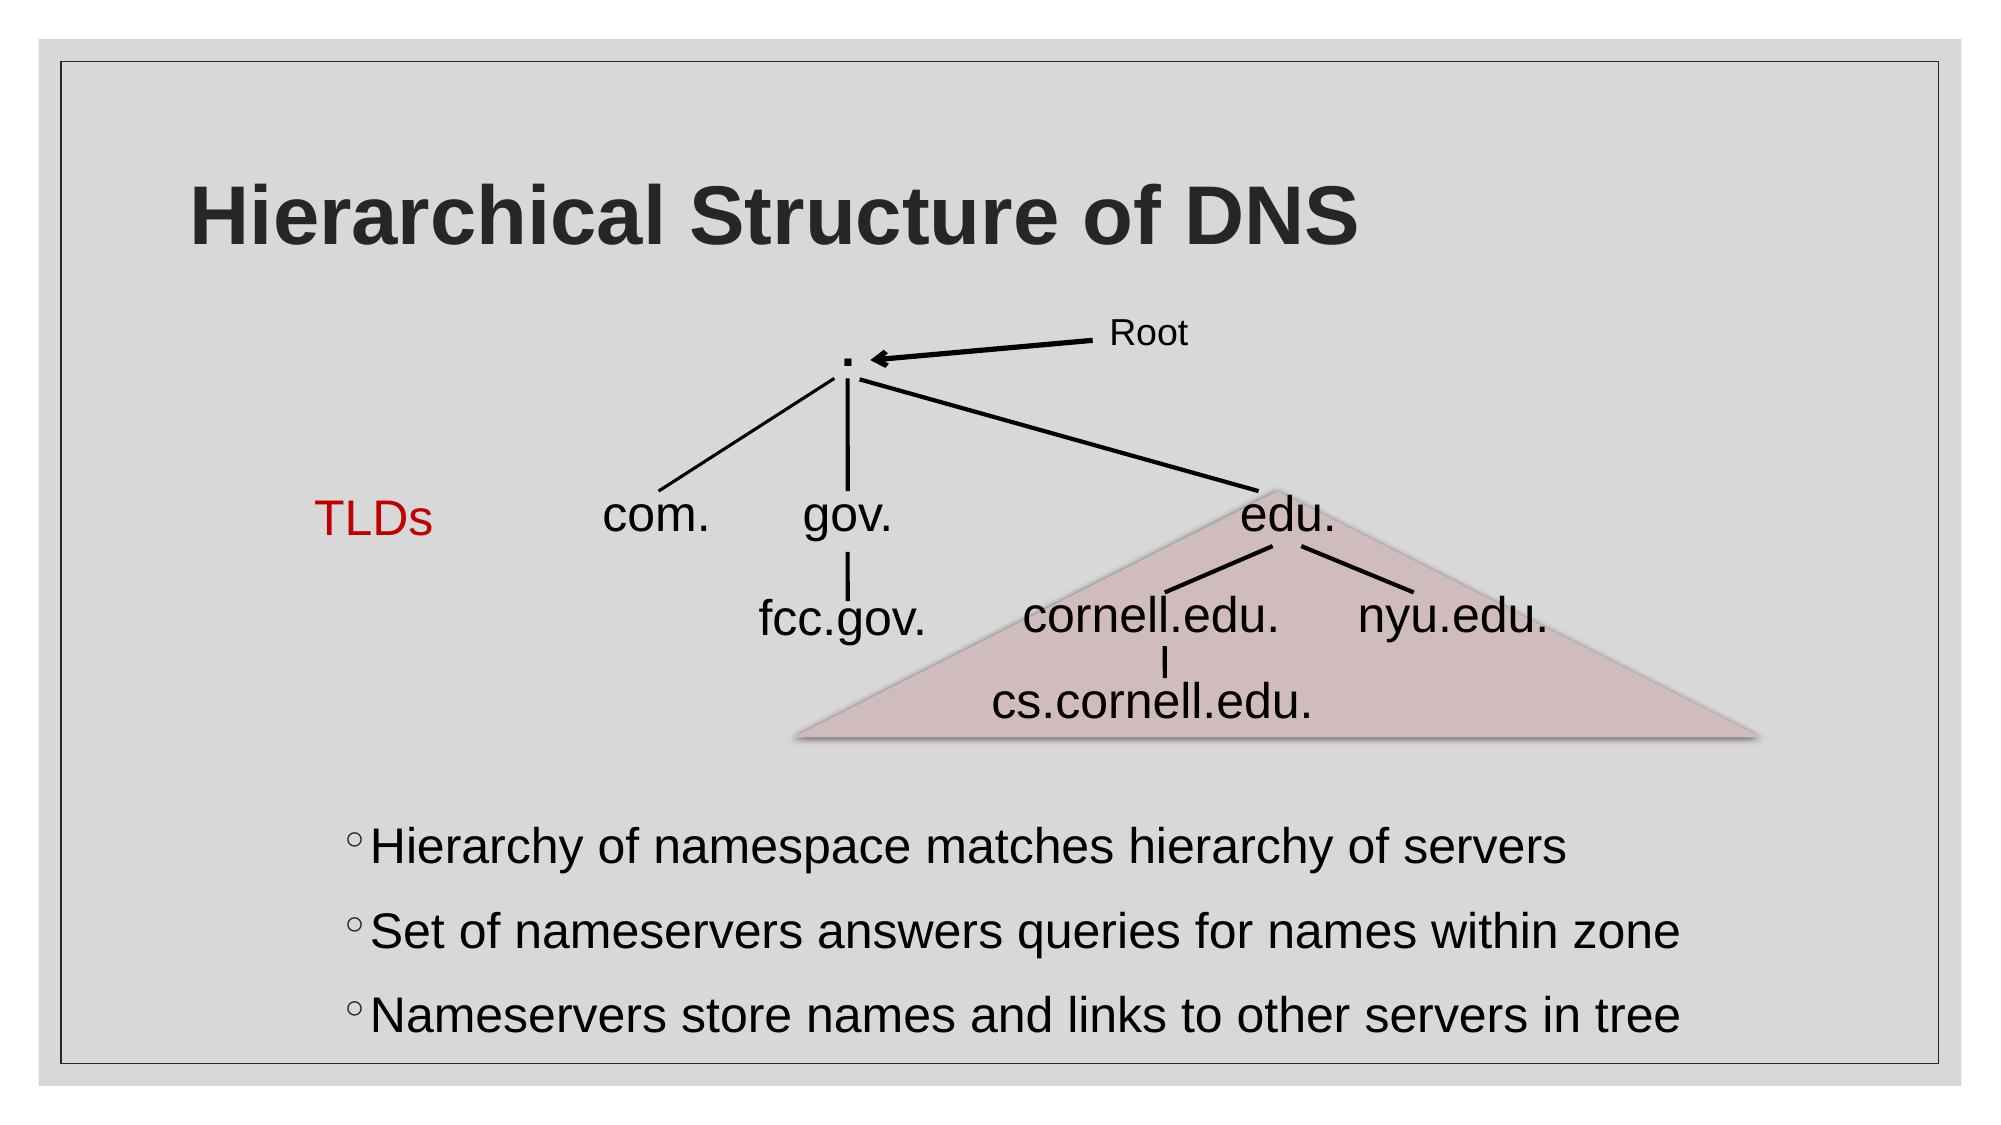

# Hierarchical Structure of DNS
Root
.

com.
gov.
edu.
TLDs

nyu.edu.
cornell.edu.
fcc.gov.

cs.cornell.edu.
Hierarchy of namespace matches hierarchy of servers
Set of nameservers answers queries for names within zone
Nameservers store names and links to other servers in tree